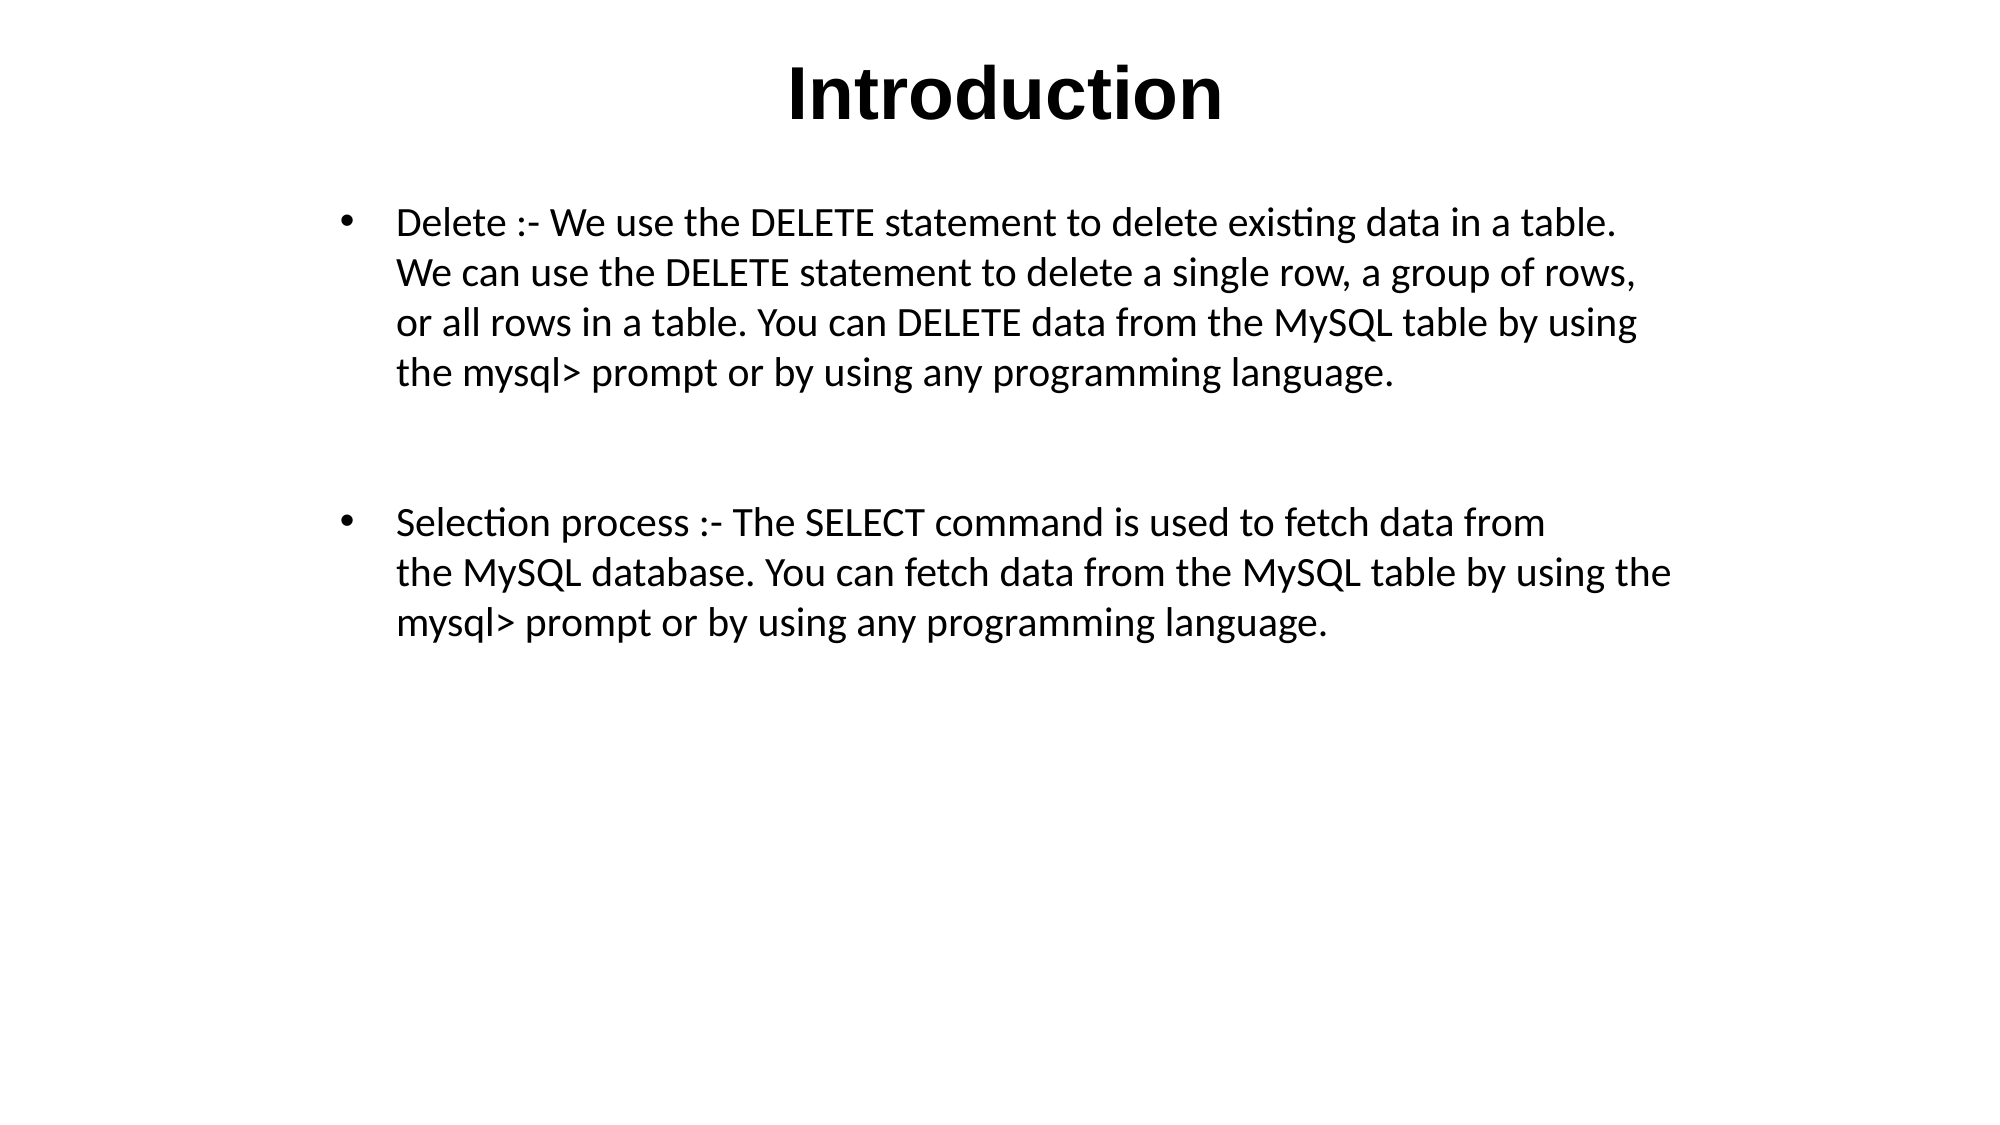

Introduction
Delete :- We use the DELETE statement to delete existing data in a table. We can use the DELETE statement to delete a single row, a group of rows, or all rows in a table. You can DELETE data from the MySQL table by using the mysql> prompt or by using any programming language.

Selection process :- The SELECT command is used to fetch data from the MySQL database. You can fetch data from the MySQL table by using the mysql> prompt or by using any programming language.